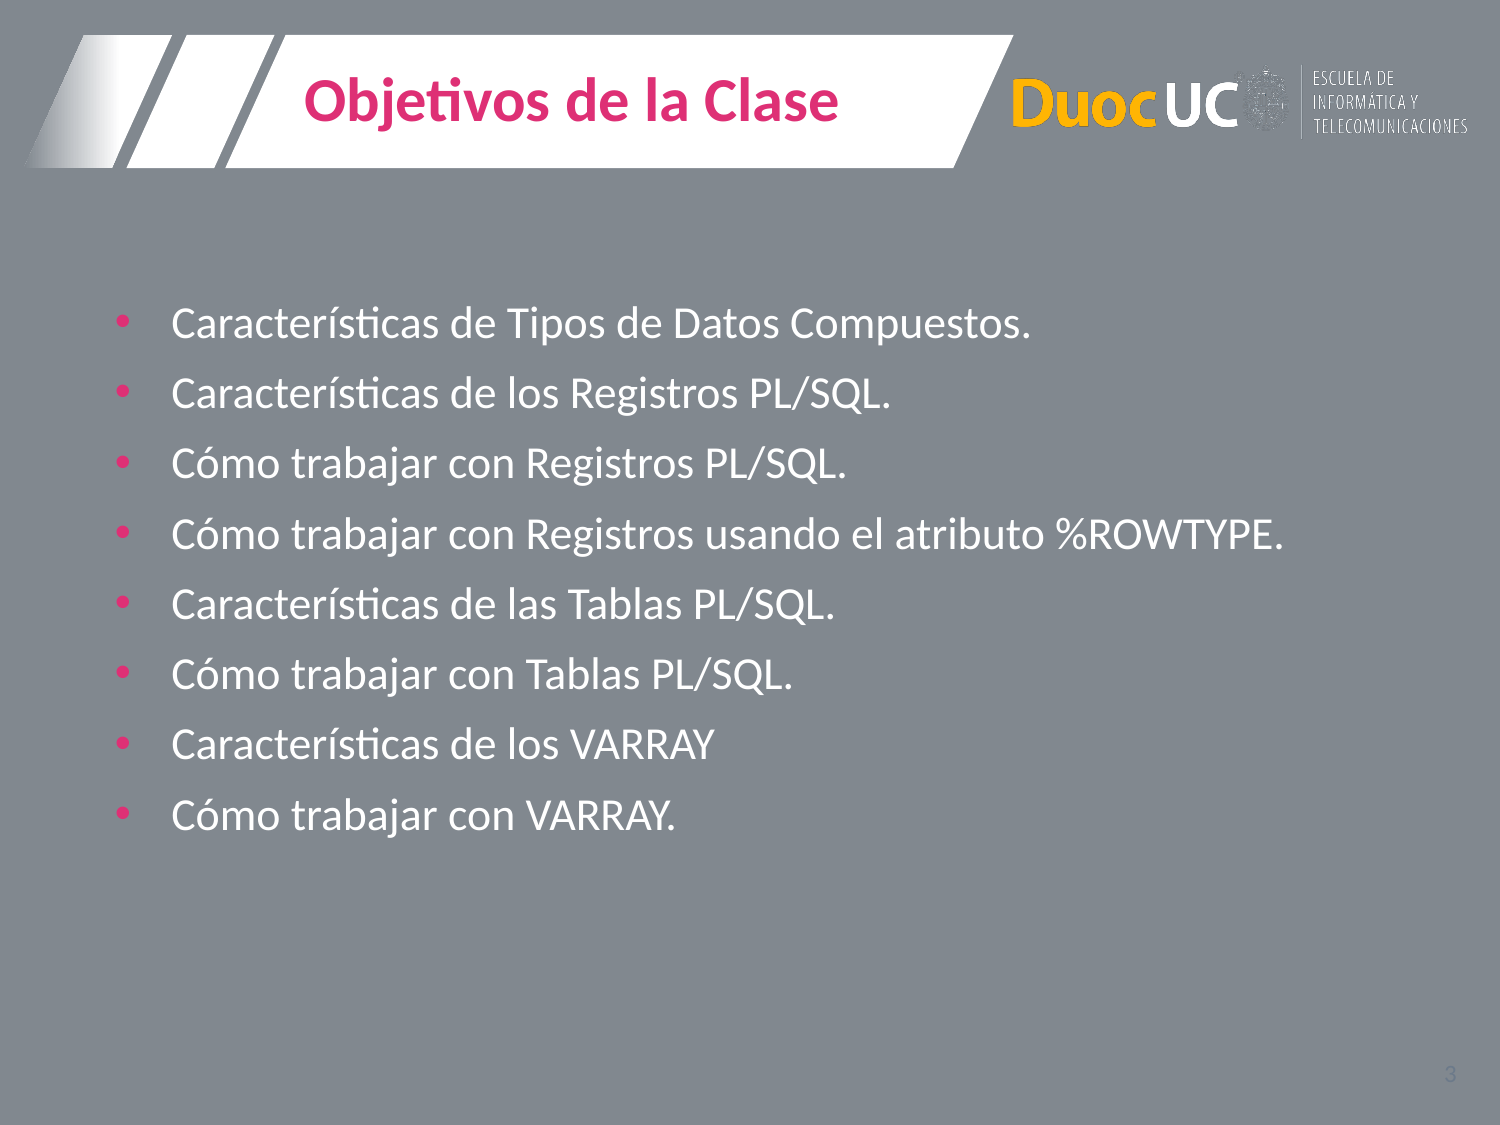

# Objetivos de la Clase
Características de Tipos de Datos Compuestos.
Características de los Registros PL/SQL.
Cómo trabajar con Registros PL/SQL.
Cómo trabajar con Registros usando el atributo %ROWTYPE.
Características de las Tablas PL/SQL.
Cómo trabajar con Tablas PL/SQL.
Características de los VARRAY
Cómo trabajar con VARRAY.
3